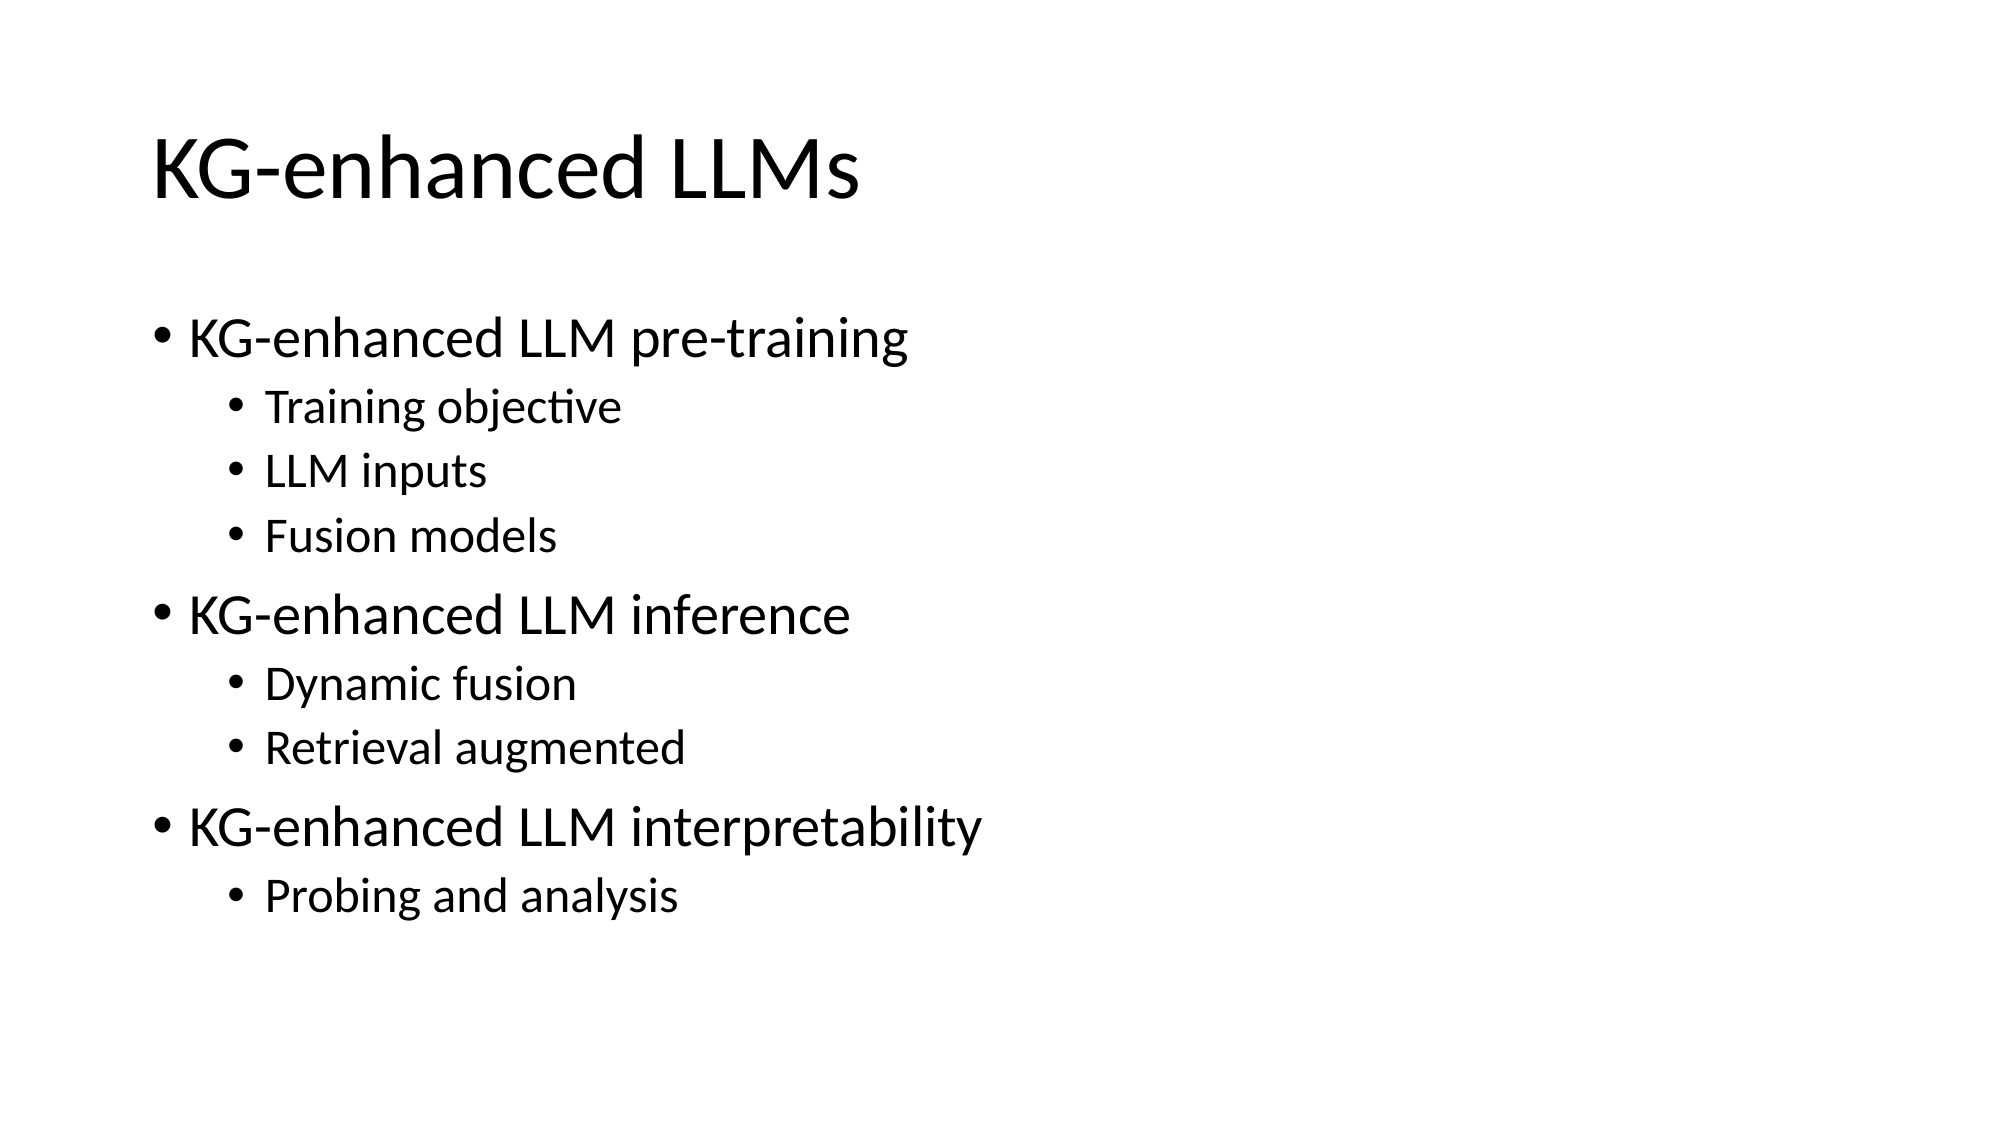

# KG-enhanced LLMs
KG-enhanced LLM pre-training
Training objective
LLM inputs
Fusion models
KG-enhanced LLM inference
Dynamic fusion
Retrieval augmented
KG-enhanced LLM interpretability
Probing and analysis